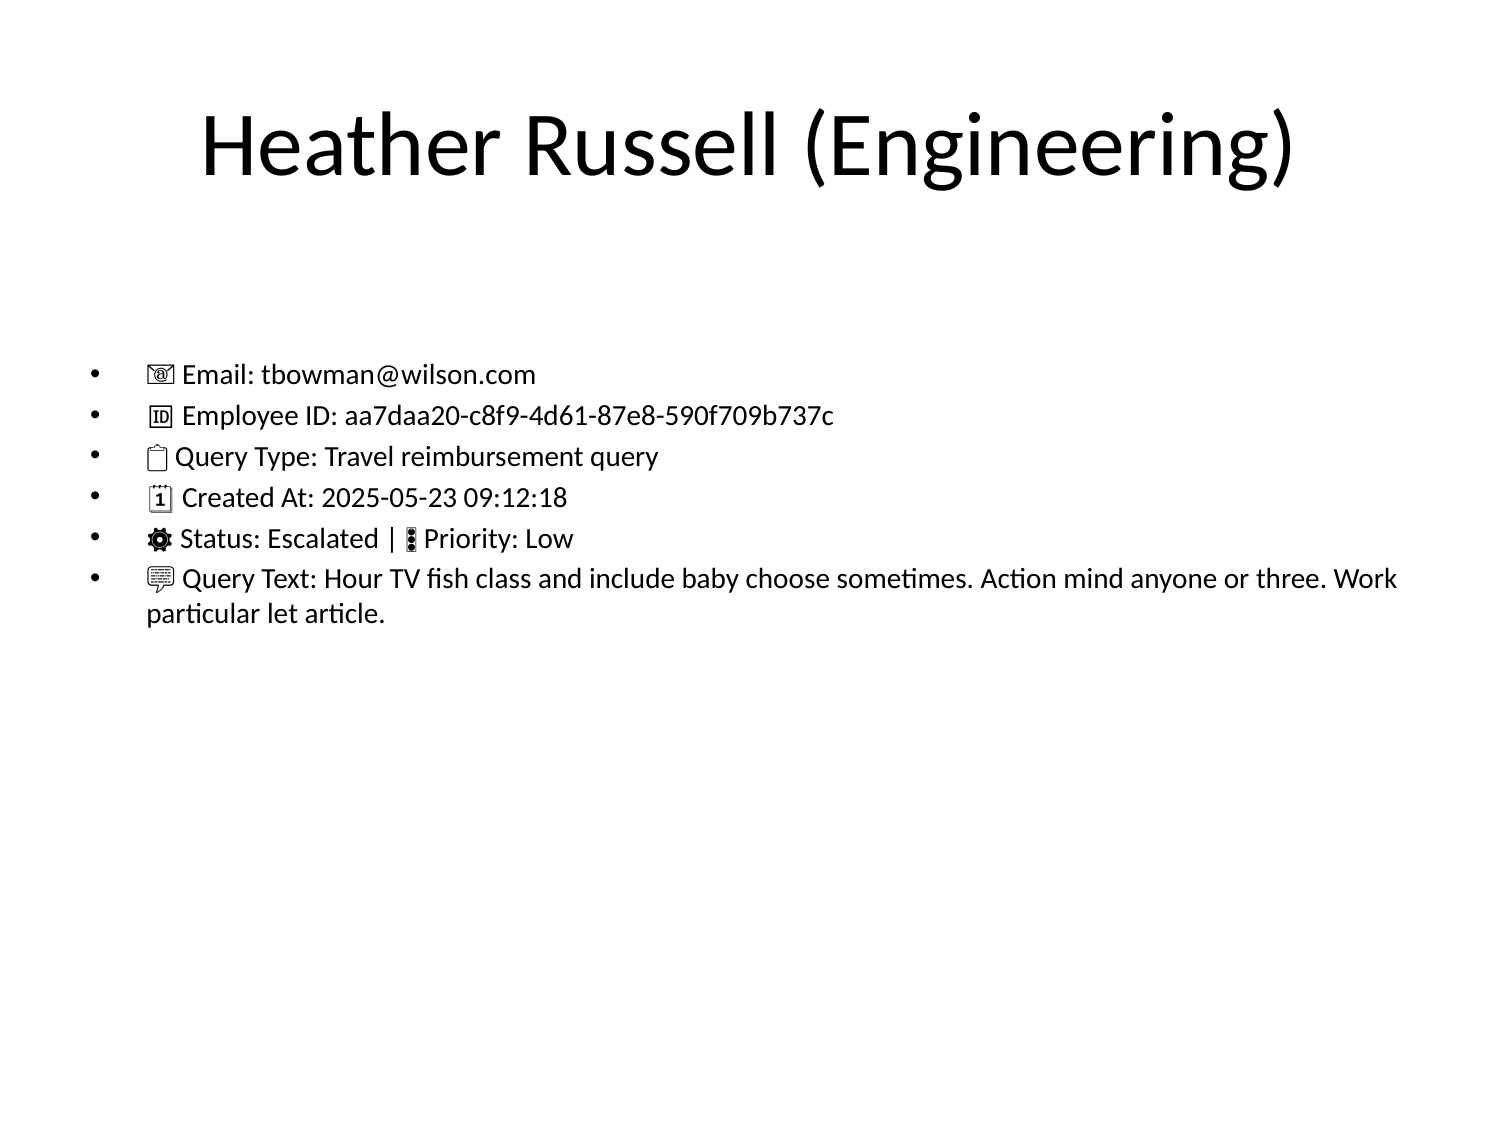

# Heather Russell (Engineering)

📧 Email: tbowman@wilson.com
🆔 Employee ID: aa7daa20-c8f9-4d61-87e8-590f709b737c
📋 Query Type: Travel reimbursement query
🗓 Created At: 2025-05-23 09:12:18
⚙ Status: Escalated | 🚦 Priority: Low
💬 Query Text: Hour TV fish class and include baby choose sometimes. Action mind anyone or three. Work particular let article.